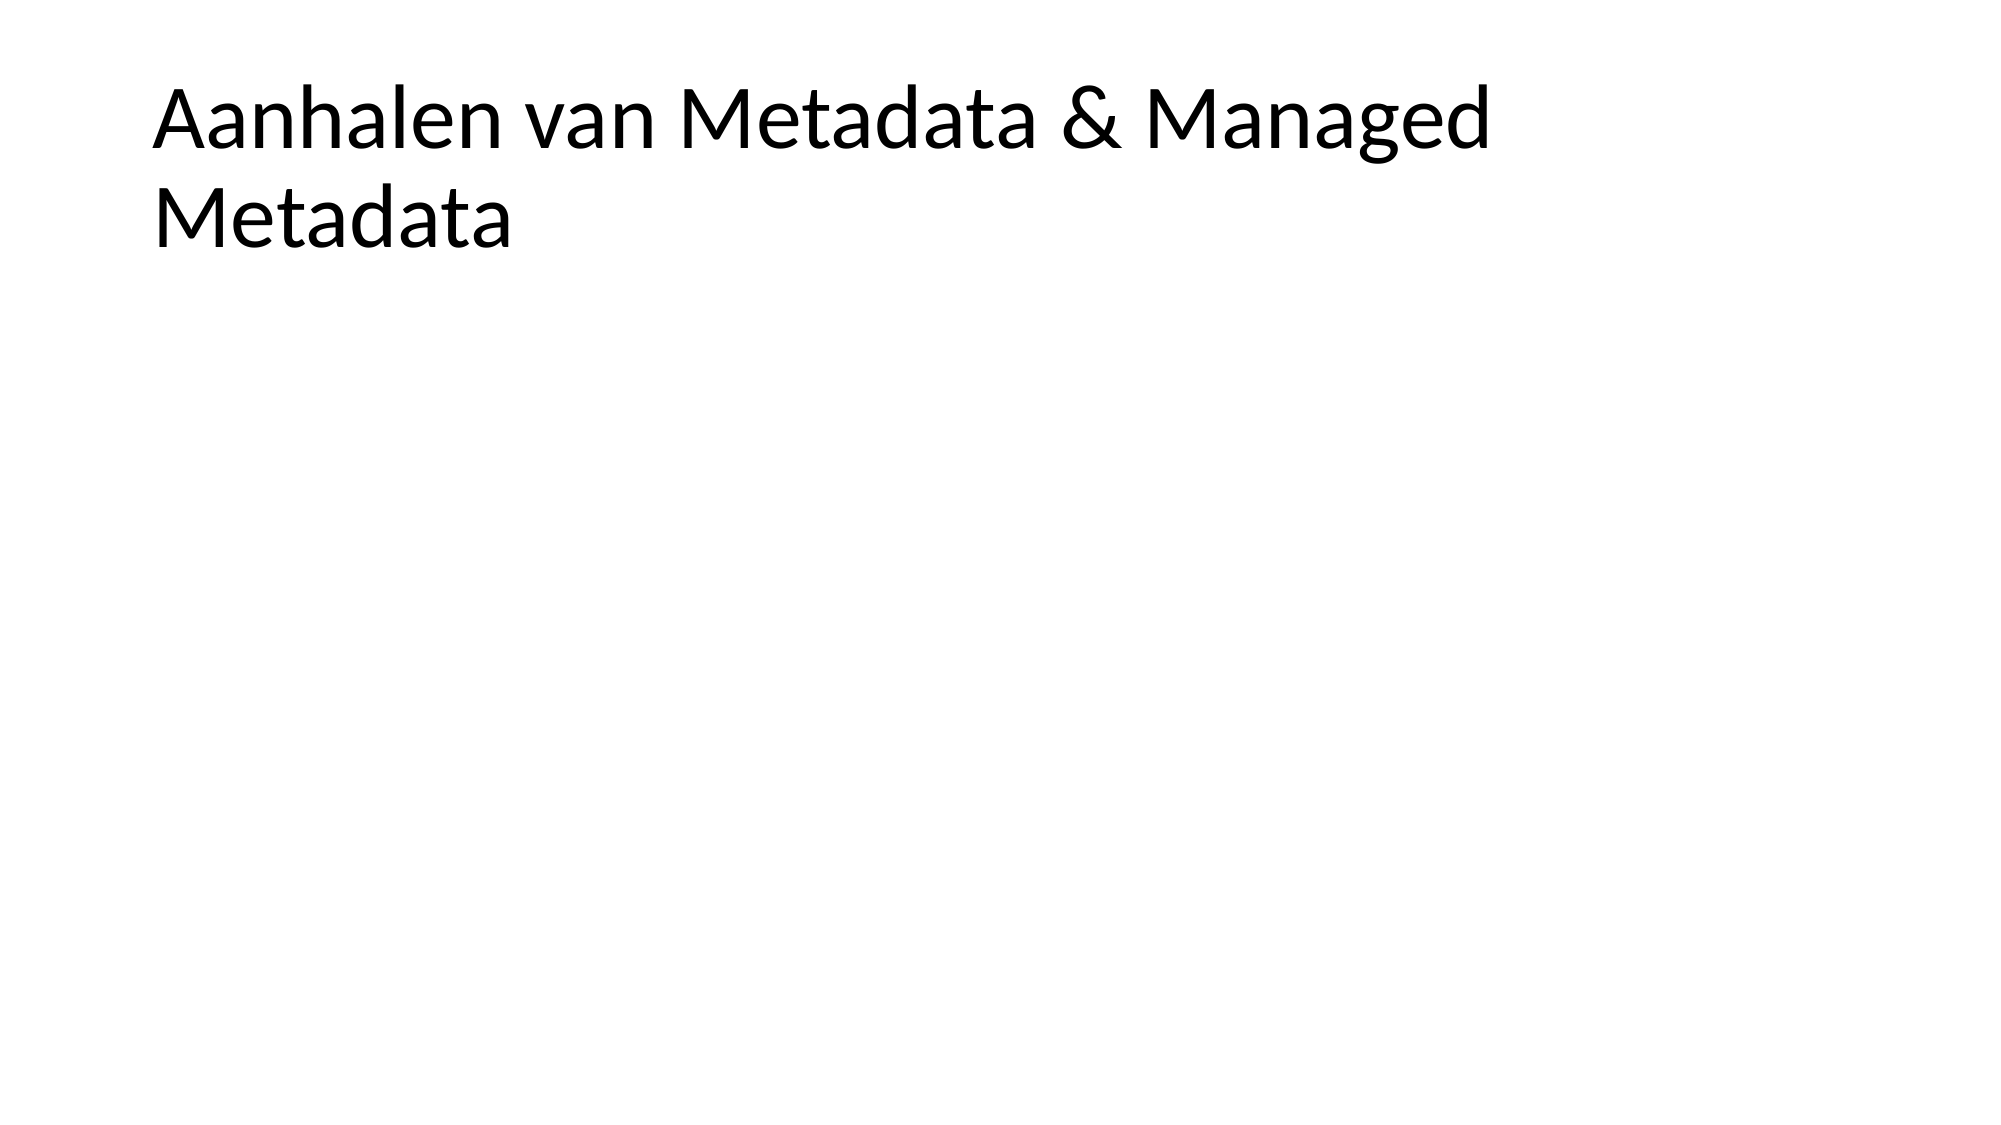

# Aanhalen van Metadata & Managed Metadata